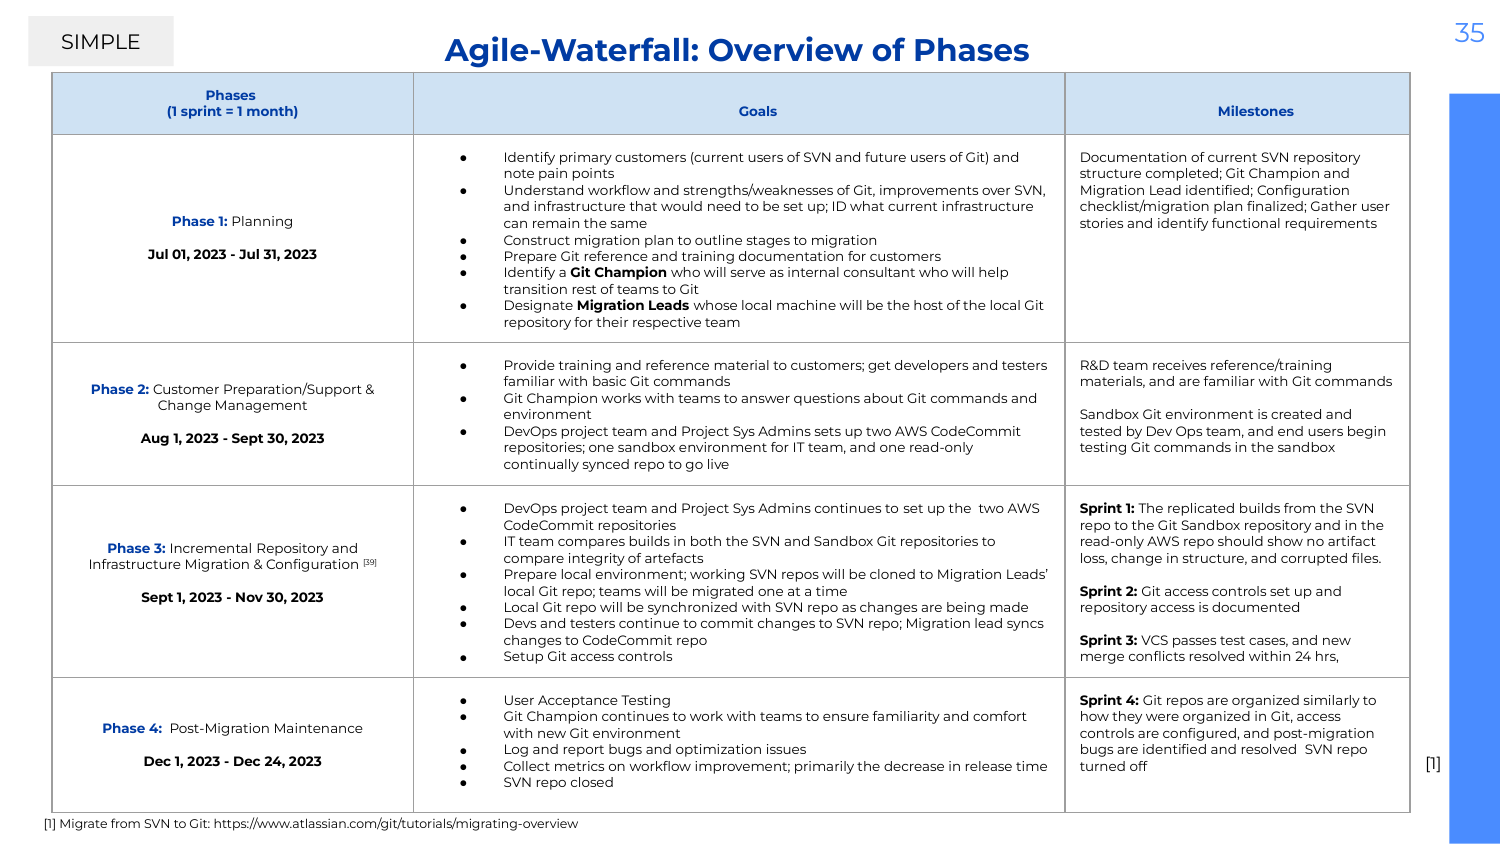

35
# Agile-Waterfall: Overview of Phases
SIMPLE
| Phases (1 sprint = 1 month) | Goals | Milestones |
| --- | --- | --- |
| Phase 1: Planning Jul 01, 2023 - Jul 31, 2023 | Identify primary customers (current users of SVN and future users of Git) and note pain points Understand workflow and strengths/weaknesses of Git, improvements over SVN, and infrastructure that would need to be set up; ID what current infrastructure can remain the same Construct migration plan to outline stages to migration Prepare Git reference and training documentation for customers Identify a Git Champion who will serve as internal consultant who will help transition rest of teams to Git Designate Migration Leads whose local machine will be the host of the local Git repository for their respective team | Documentation of current SVN repository structure completed; Git Champion and Migration Lead identified; Configuration checklist/migration plan finalized; Gather user stories and identify functional requirements |
| Phase 2: Customer Preparation/Support & Change Management Aug 1, 2023 - Sept 30, 2023 | Provide training and reference material to customers; get developers and testers familiar with basic Git commands Git Champion works with teams to answer questions about Git commands and environment DevOps project team and Project Sys Admins sets up two AWS CodeCommit repositories; one sandbox environment for IT team, and one read-only continually synced repo to go live | R&D team receives reference/training materials, and are familiar with Git commands Sandbox Git environment is created and tested by Dev Ops team, and end users begin testing Git commands in the sandbox |
| Phase 3: Incremental Repository and Infrastructure Migration & Configuration [39] Sept 1, 2023 - Nov 30, 2023 | DevOps project team and Project Sys Admins continues to set up the two AWS CodeCommit repositories IT team compares builds in both the SVN and Sandbox Git repositories to compare integrity of artefacts Prepare local environment; working SVN repos will be cloned to Migration Leads’ local Git repo; teams will be migrated one at a time Local Git repo will be synchronized with SVN repo as changes are being made Devs and testers continue to commit changes to SVN repo; Migration lead syncs changes to CodeCommit repo Setup Git access controls | Sprint 1: The replicated builds from the SVN repo to the Git Sandbox repository and in the read-only AWS repo should show no artifact loss, change in structure, and corrupted files. Sprint 2: Git access controls set up and repository access is documented Sprint 3: VCS passes test cases, and new merge conflicts resolved within 24 hrs, |
| Phase 4: Post-Migration Maintenance Dec 1, 2023 - Dec 24, 2023 | User Acceptance Testing Git Champion continues to work with teams to ensure familiarity and comfort with new Git environment Log and report bugs and optimization issues Collect metrics on workflow improvement; primarily the decrease in release time SVN repo closed | Sprint 4: Git repos are organized similarly to how they were organized in Git, access controls are configured, and post-migration bugs are identified and resolved SVN repo turned off |
[1]
[1] Migrate from SVN to Git: https://www.atlassian.com/git/tutorials/migrating-overview